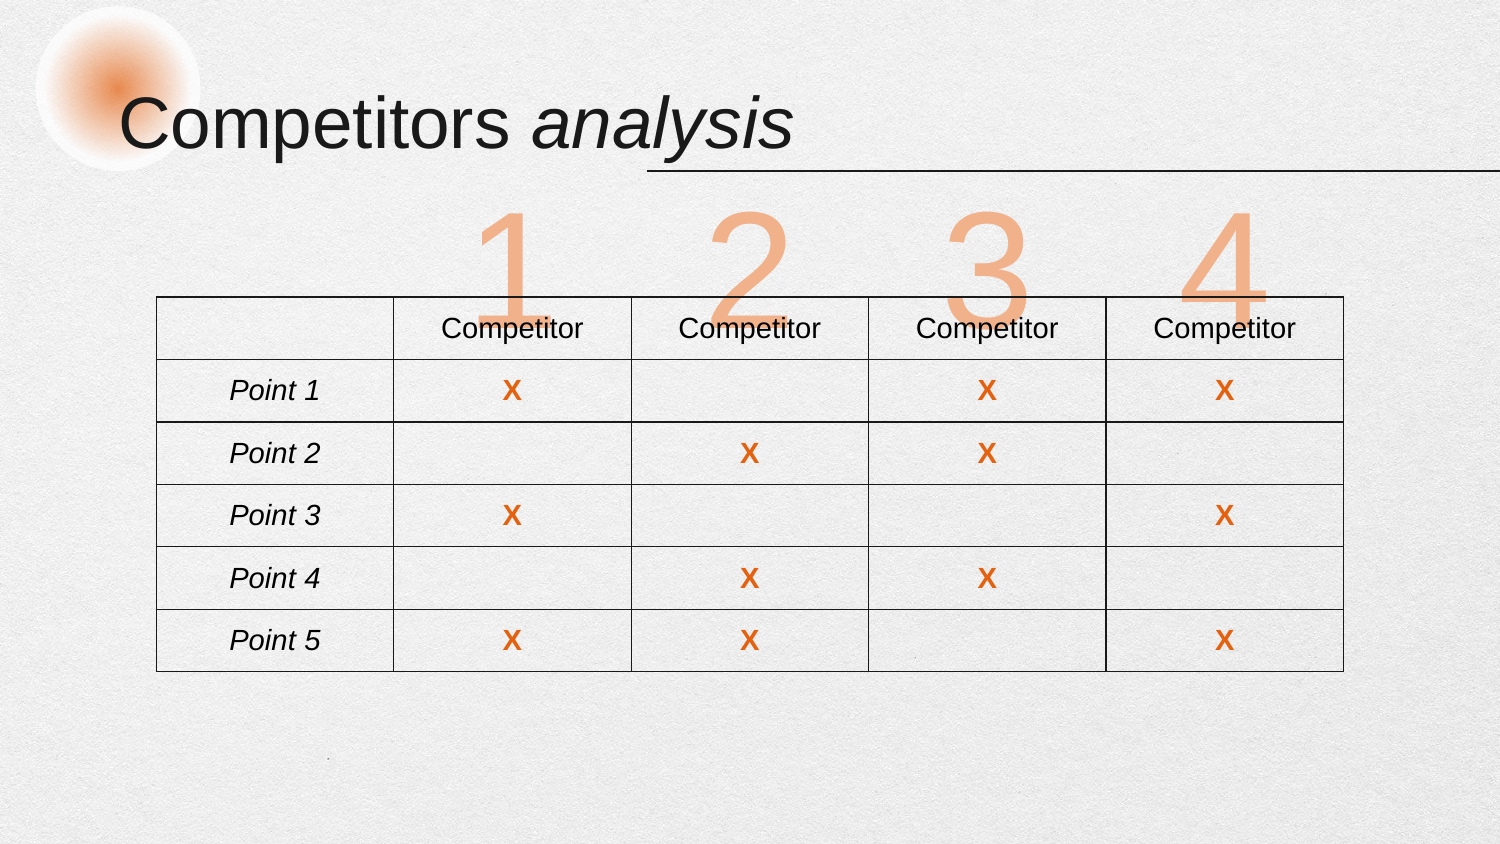

# Competitors analysis
1
2
3
4
|  | Competitor | Competitor | Competitor | Competitor |
| --- | --- | --- | --- | --- |
| Point 1 | X |  | X | X |
| Point 2 |  | X | X |  |
| Point 3 | X |  |  | X |
| Point 4 |  | X | X |  |
| Point 5 | X | X |  | X |